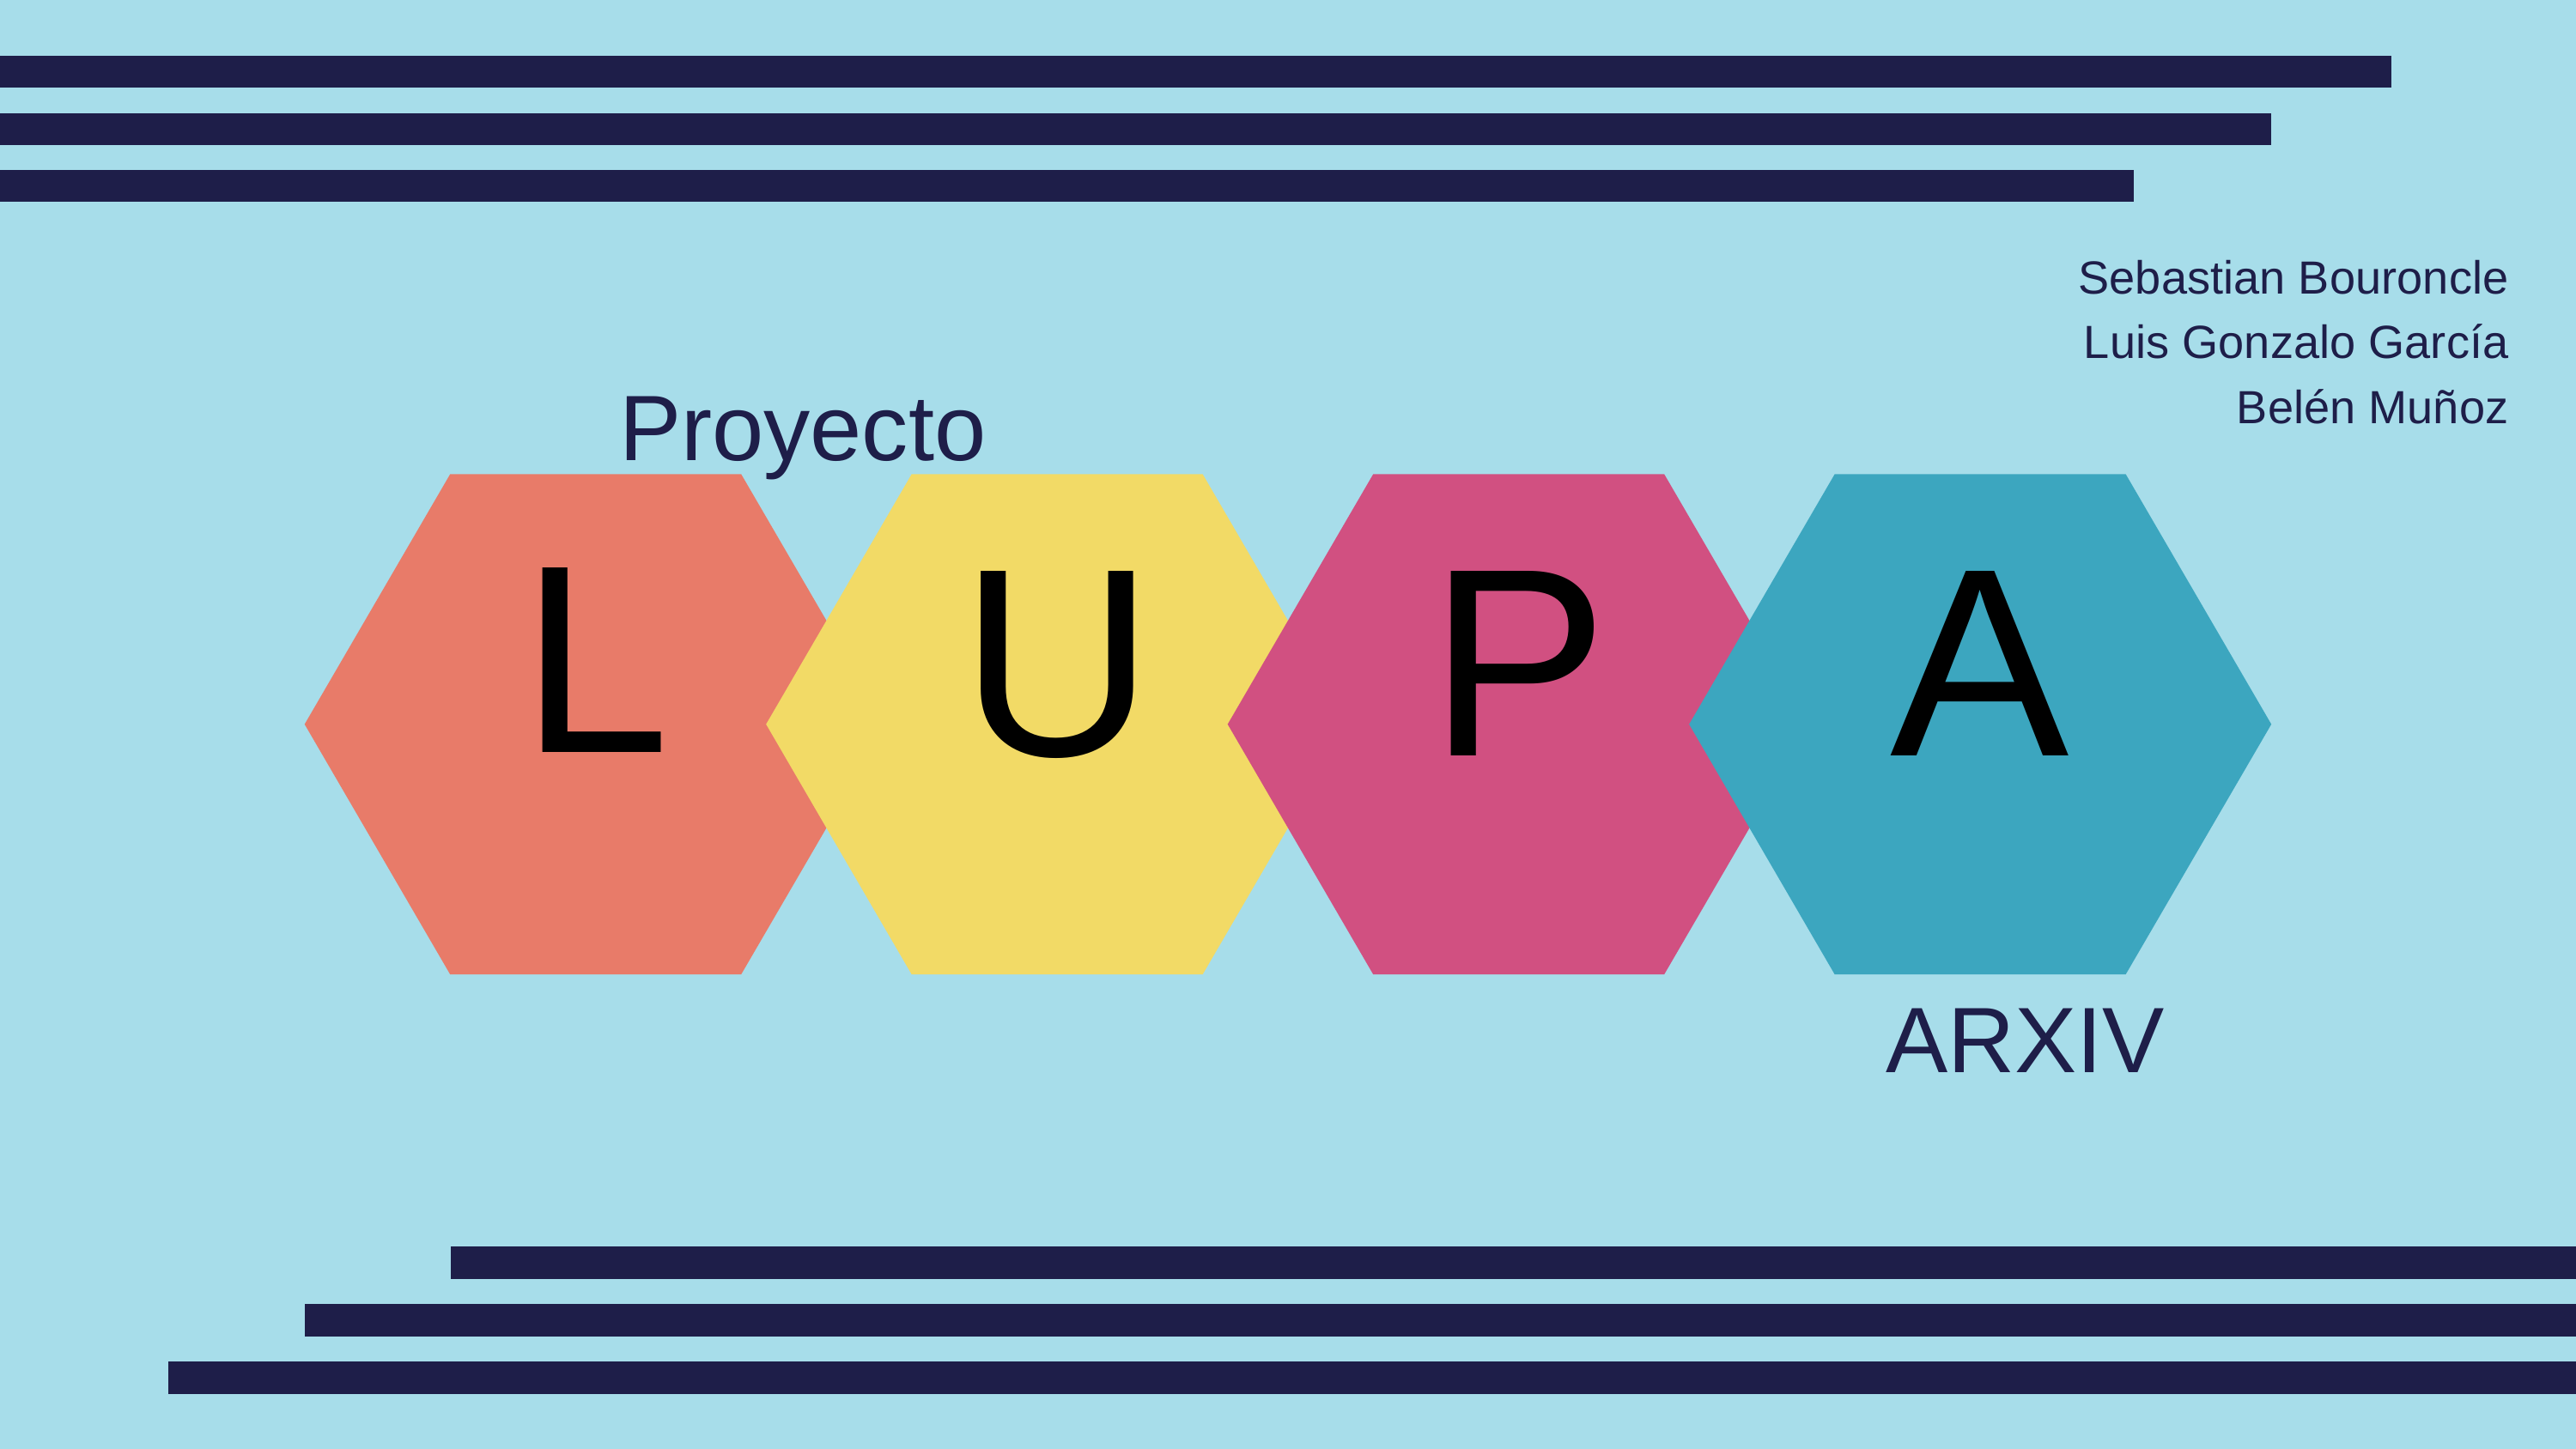

Sebastian Bouroncle
Luis Gonzalo García
Belén Muñoz
Proyecto

L

U

P

A
ARXIV